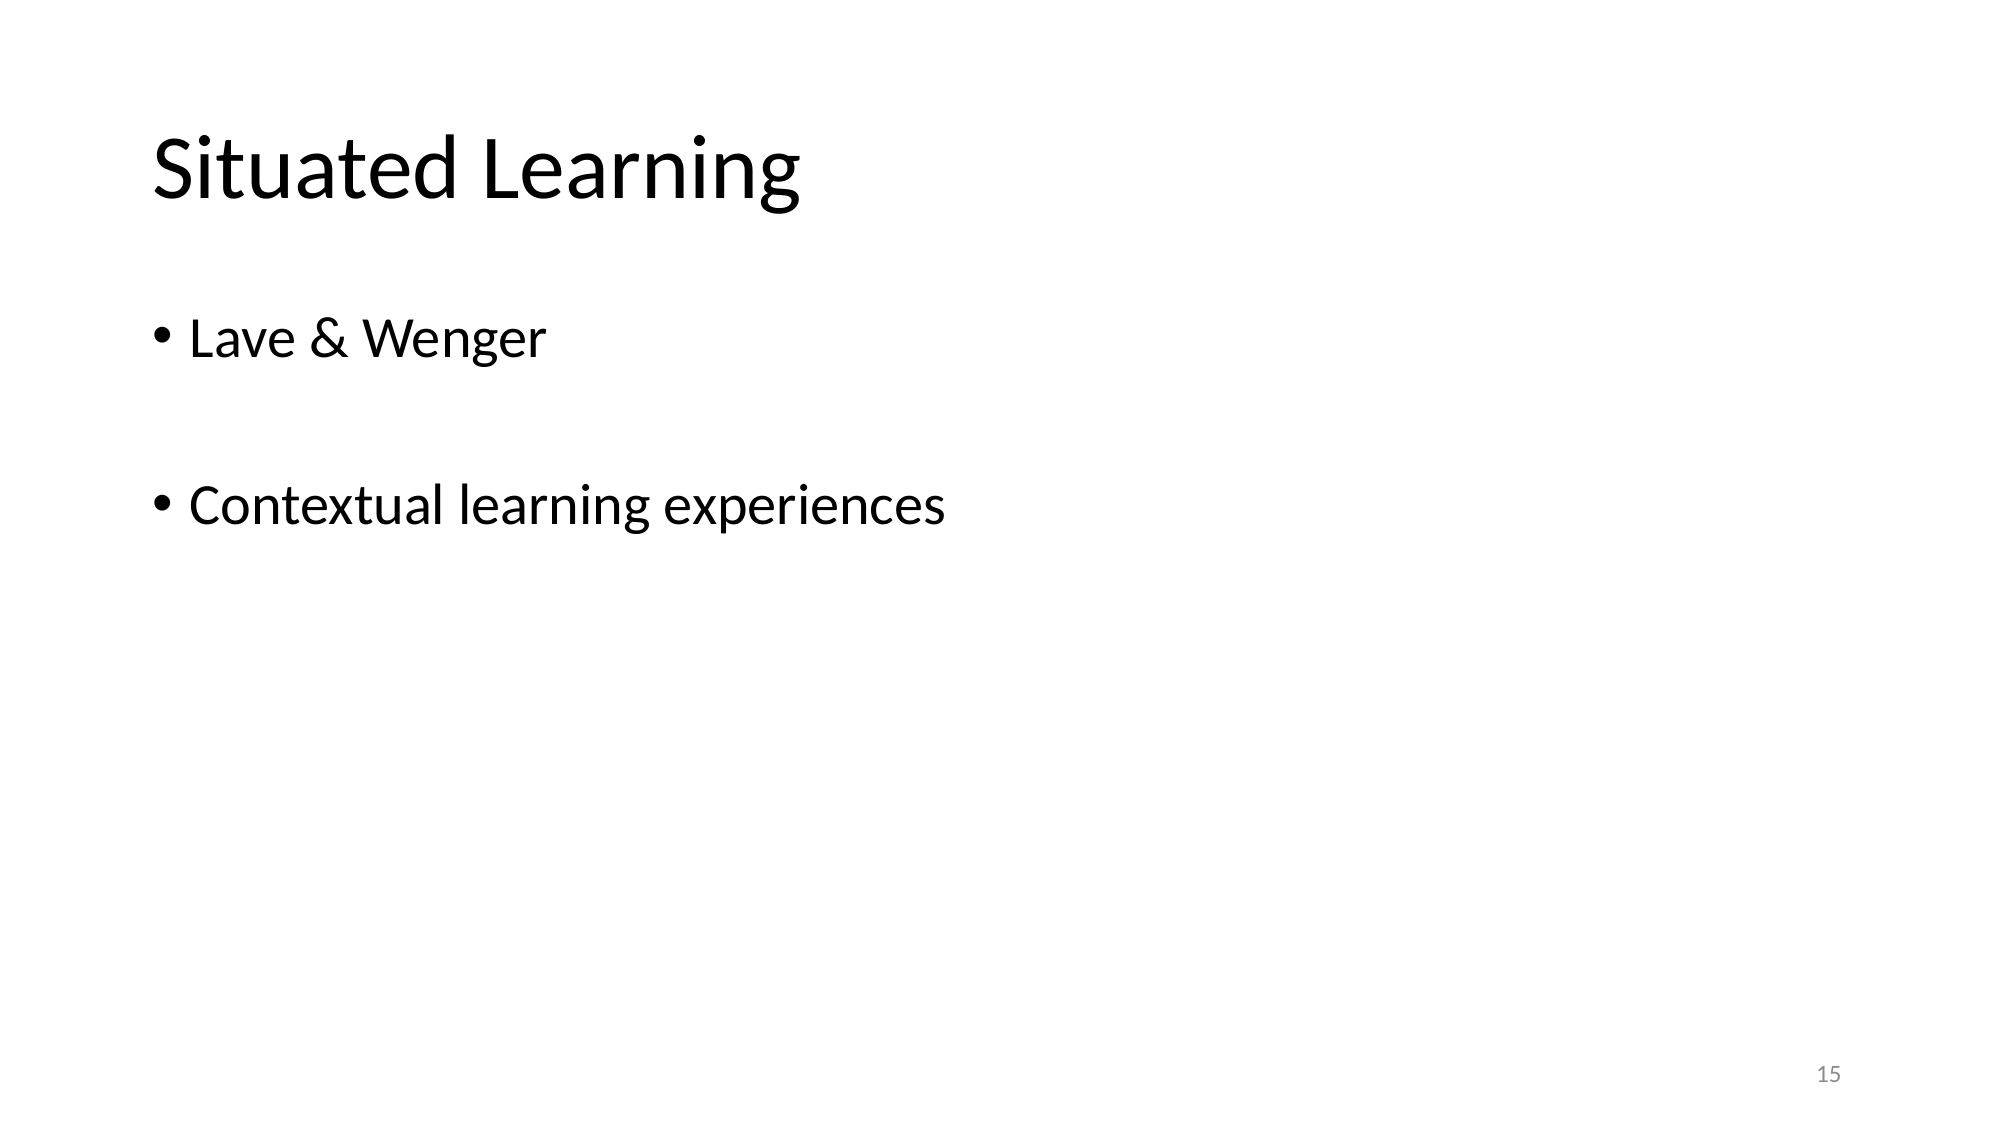

# Situated Learning
Lave & Wenger

Contextual learning experiences
15